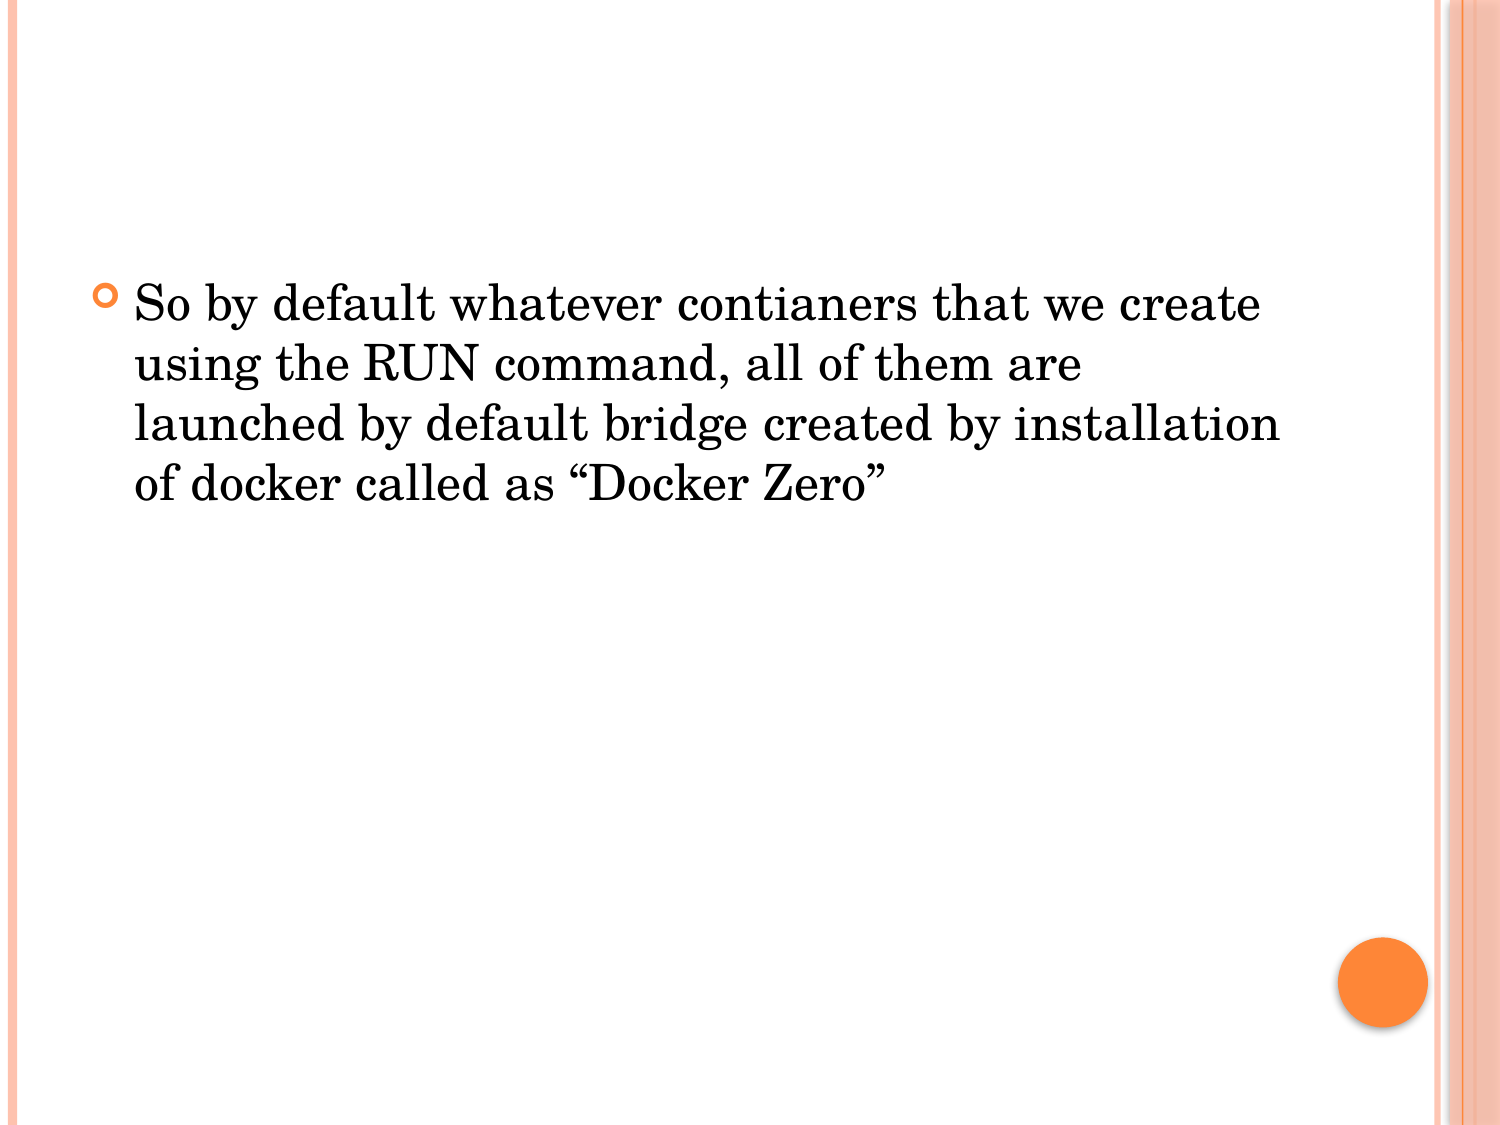

#
So by default whatever contianers that we create using the RUN command, all of them are launched by default bridge created by installation of docker called as “Docker Zero”